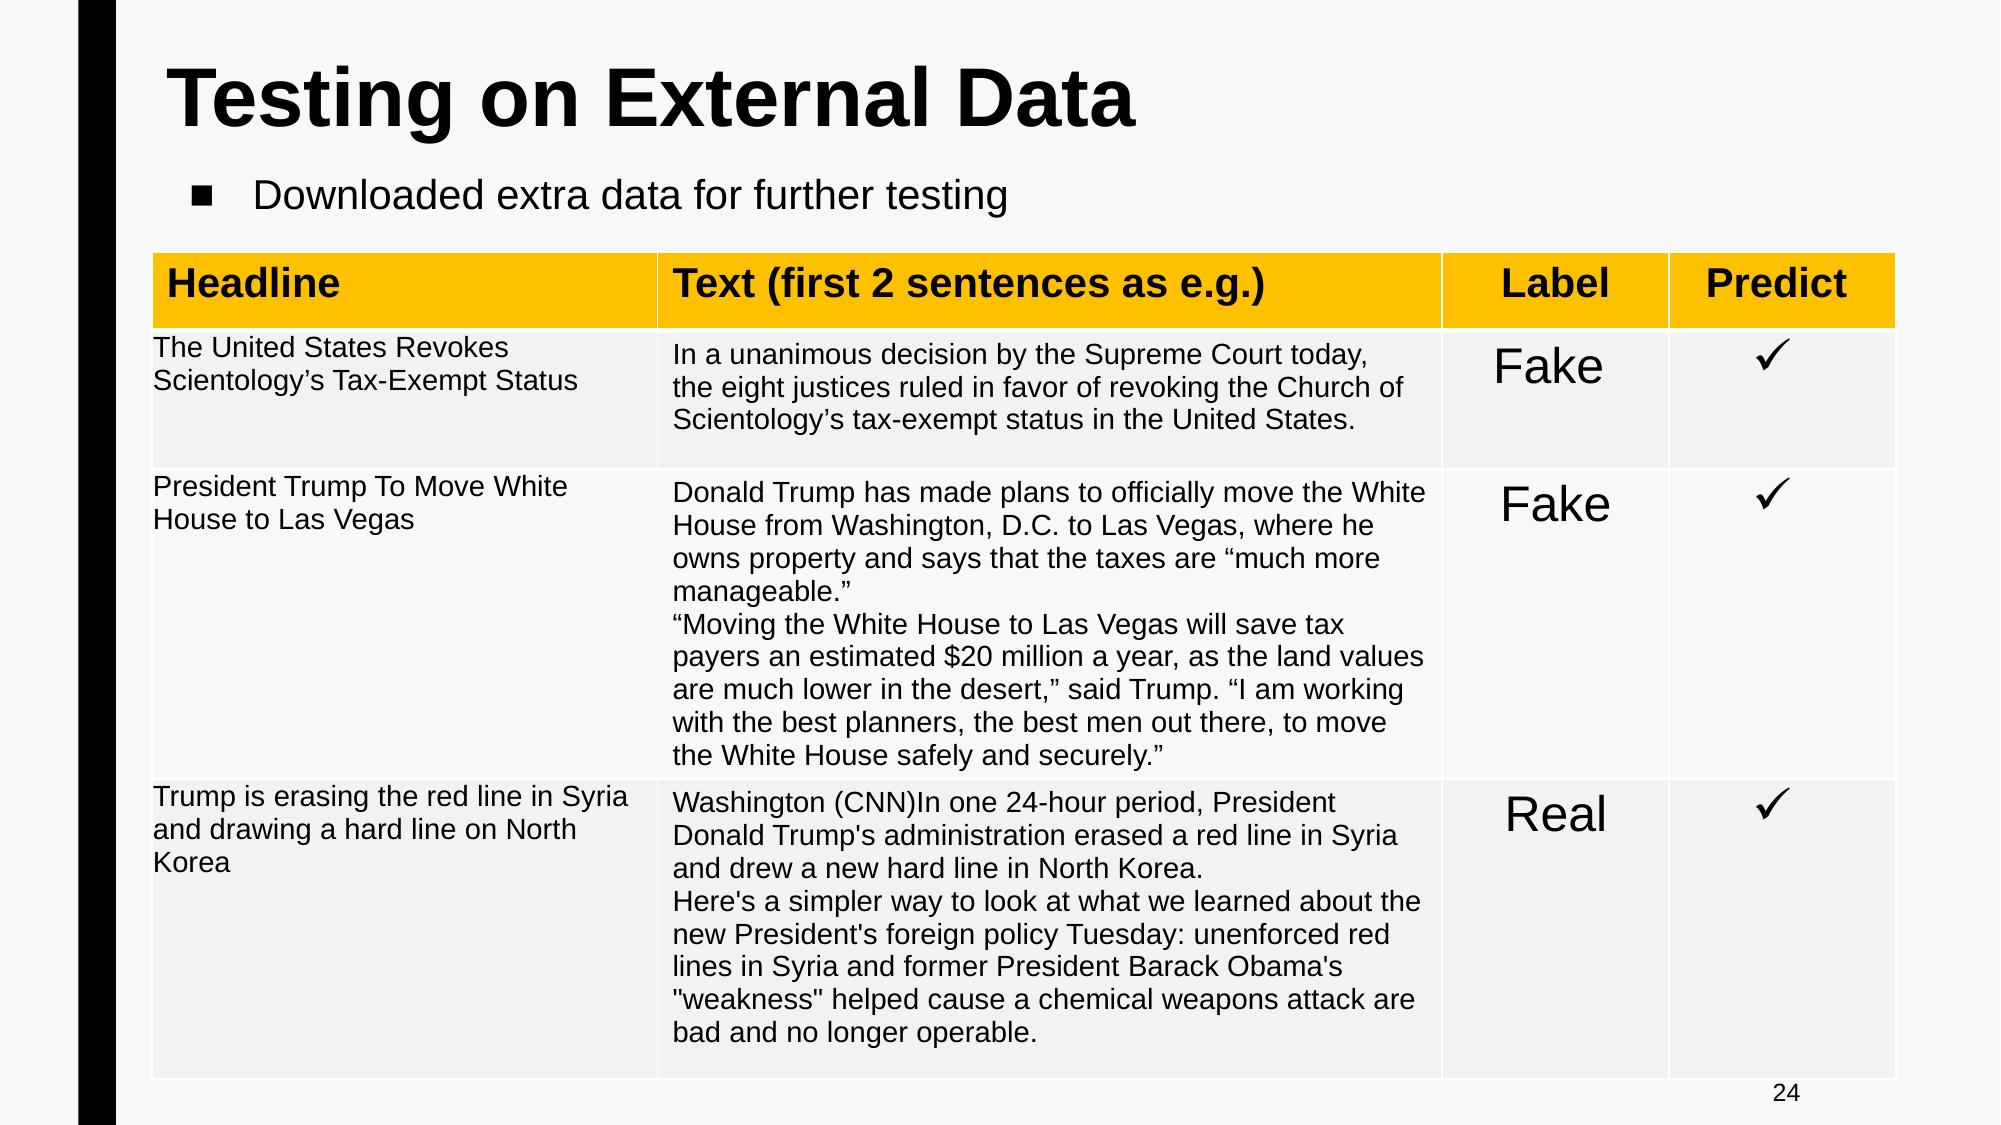

# Testing on External Data
Downloaded extra data for further testing
| Headline | Text (first 2 sentences as e.g.) | Label | Predict |
| --- | --- | --- | --- |
| The United States Revokes Scientology’s Tax-Exempt Status | In a unanimous decision by the Supreme Court today, the eight justices ruled in favor of revoking the Church of Scientology’s tax-exempt status in the United States. | Fake |  |
| President Trump To Move White House to Las Vegas | Donald Trump has made plans to officially move the White House from Washington, D.C. to Las Vegas, where he owns property and says that the taxes are “much more manageable.” “Moving the White House to Las Vegas will save tax payers an estimated $20 million a year, as the land values are much lower in the desert,” said Trump. “I am working with the best planners, the best men out there, to move the White House safely and securely.” | Fake |  |
| Trump is erasing the red line in Syria and drawing a hard line on North Korea | Washington (CNN)In one 24-hour period, President Donald Trump's administration erased a red line in Syria and drew a new hard line in North Korea. Here's a simpler way to look at what we learned about the new President's foreign policy Tuesday: unenforced red lines in Syria and former President Barack Obama's "weakness" helped cause a chemical weapons attack are bad and no longer operable. | Real |  |
24